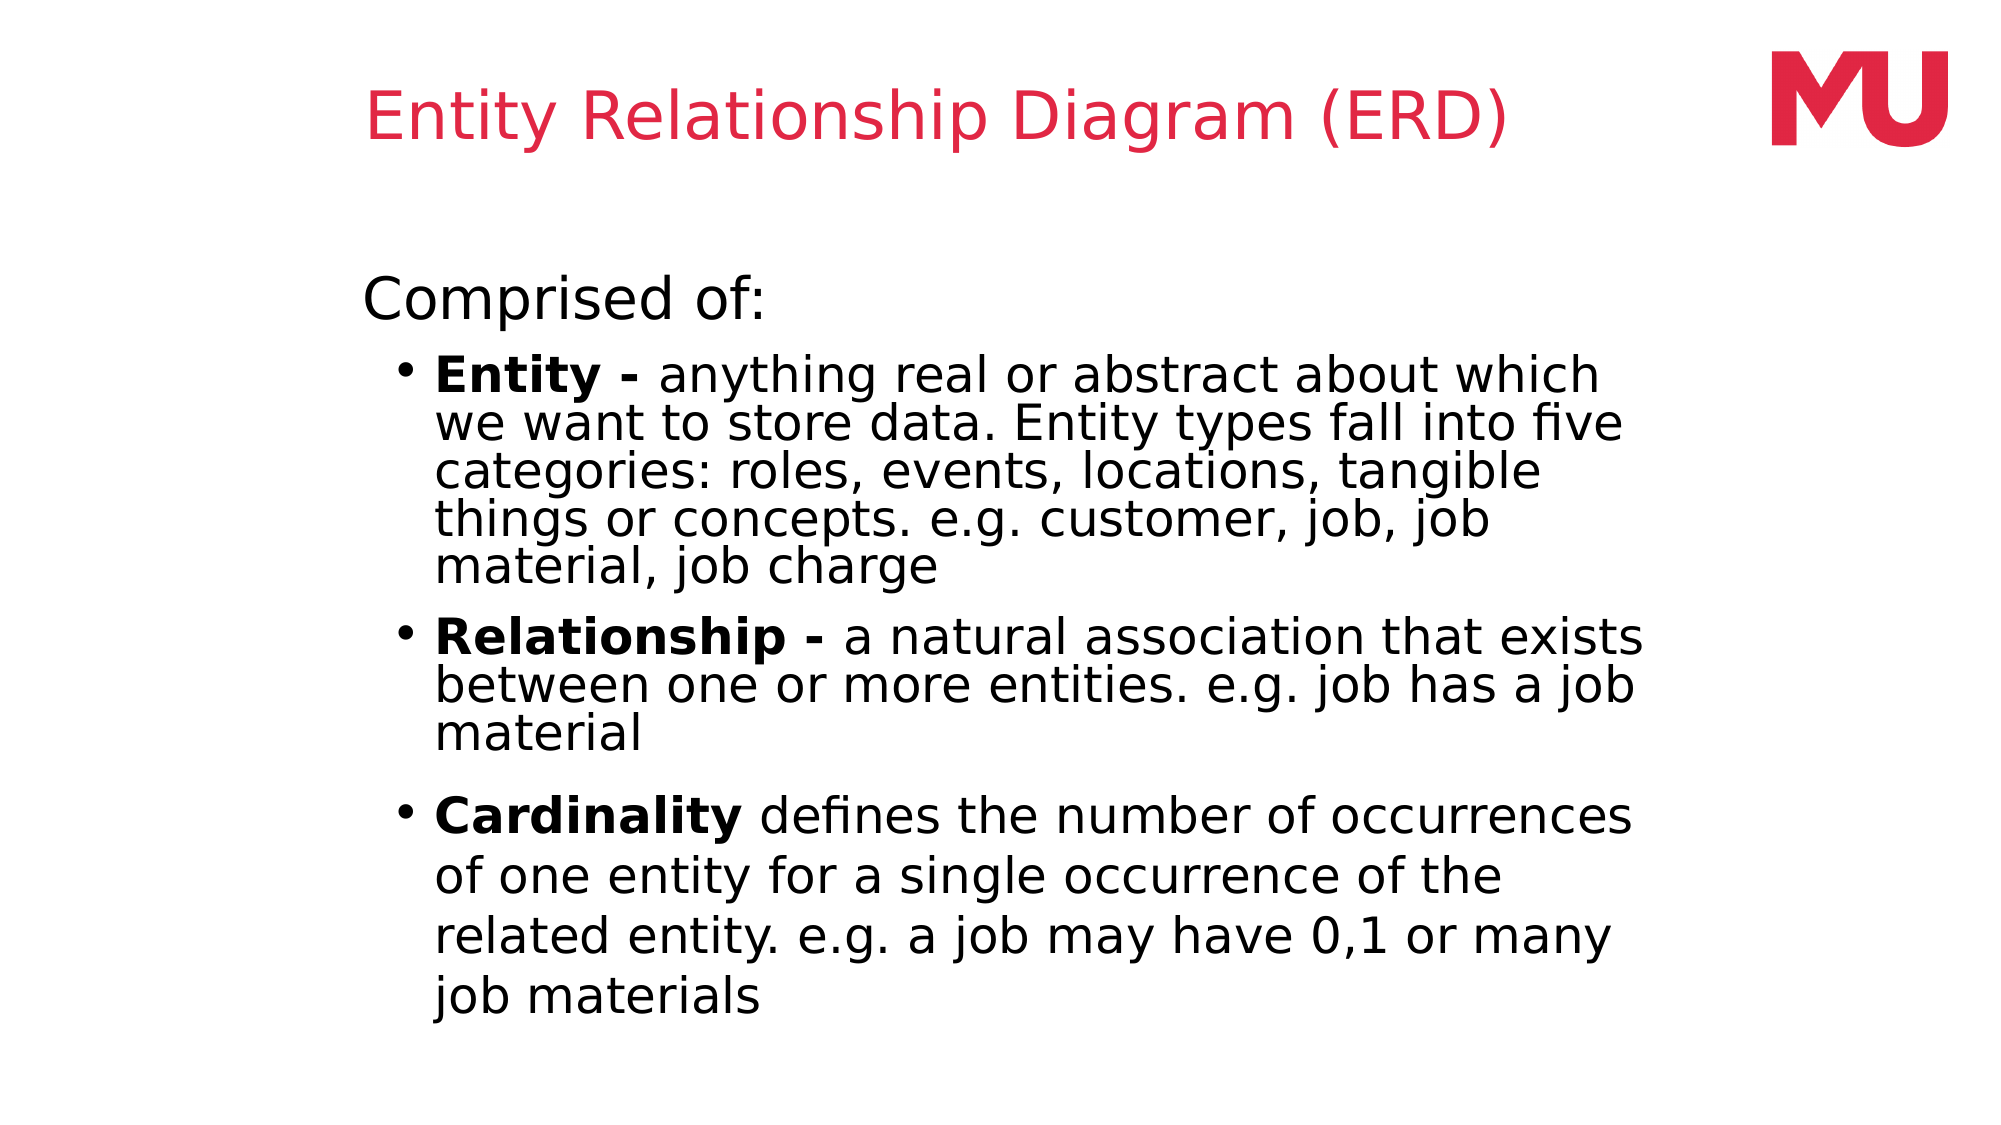

Entity Relationship Diagram (ERD)
Comprised of:
Entity - anything real or abstract about which we want to store data. Entity types fall into five categories: roles, events, locations, tangible things or concepts. e.g. customer, job, job material, job charge
Relationship - a natural association that exists between one or more entities. e.g. job has a job material
Cardinality defines the number of occurrences of one entity for a single occurrence of the related entity. e.g. a job may have 0,1 or many job materials